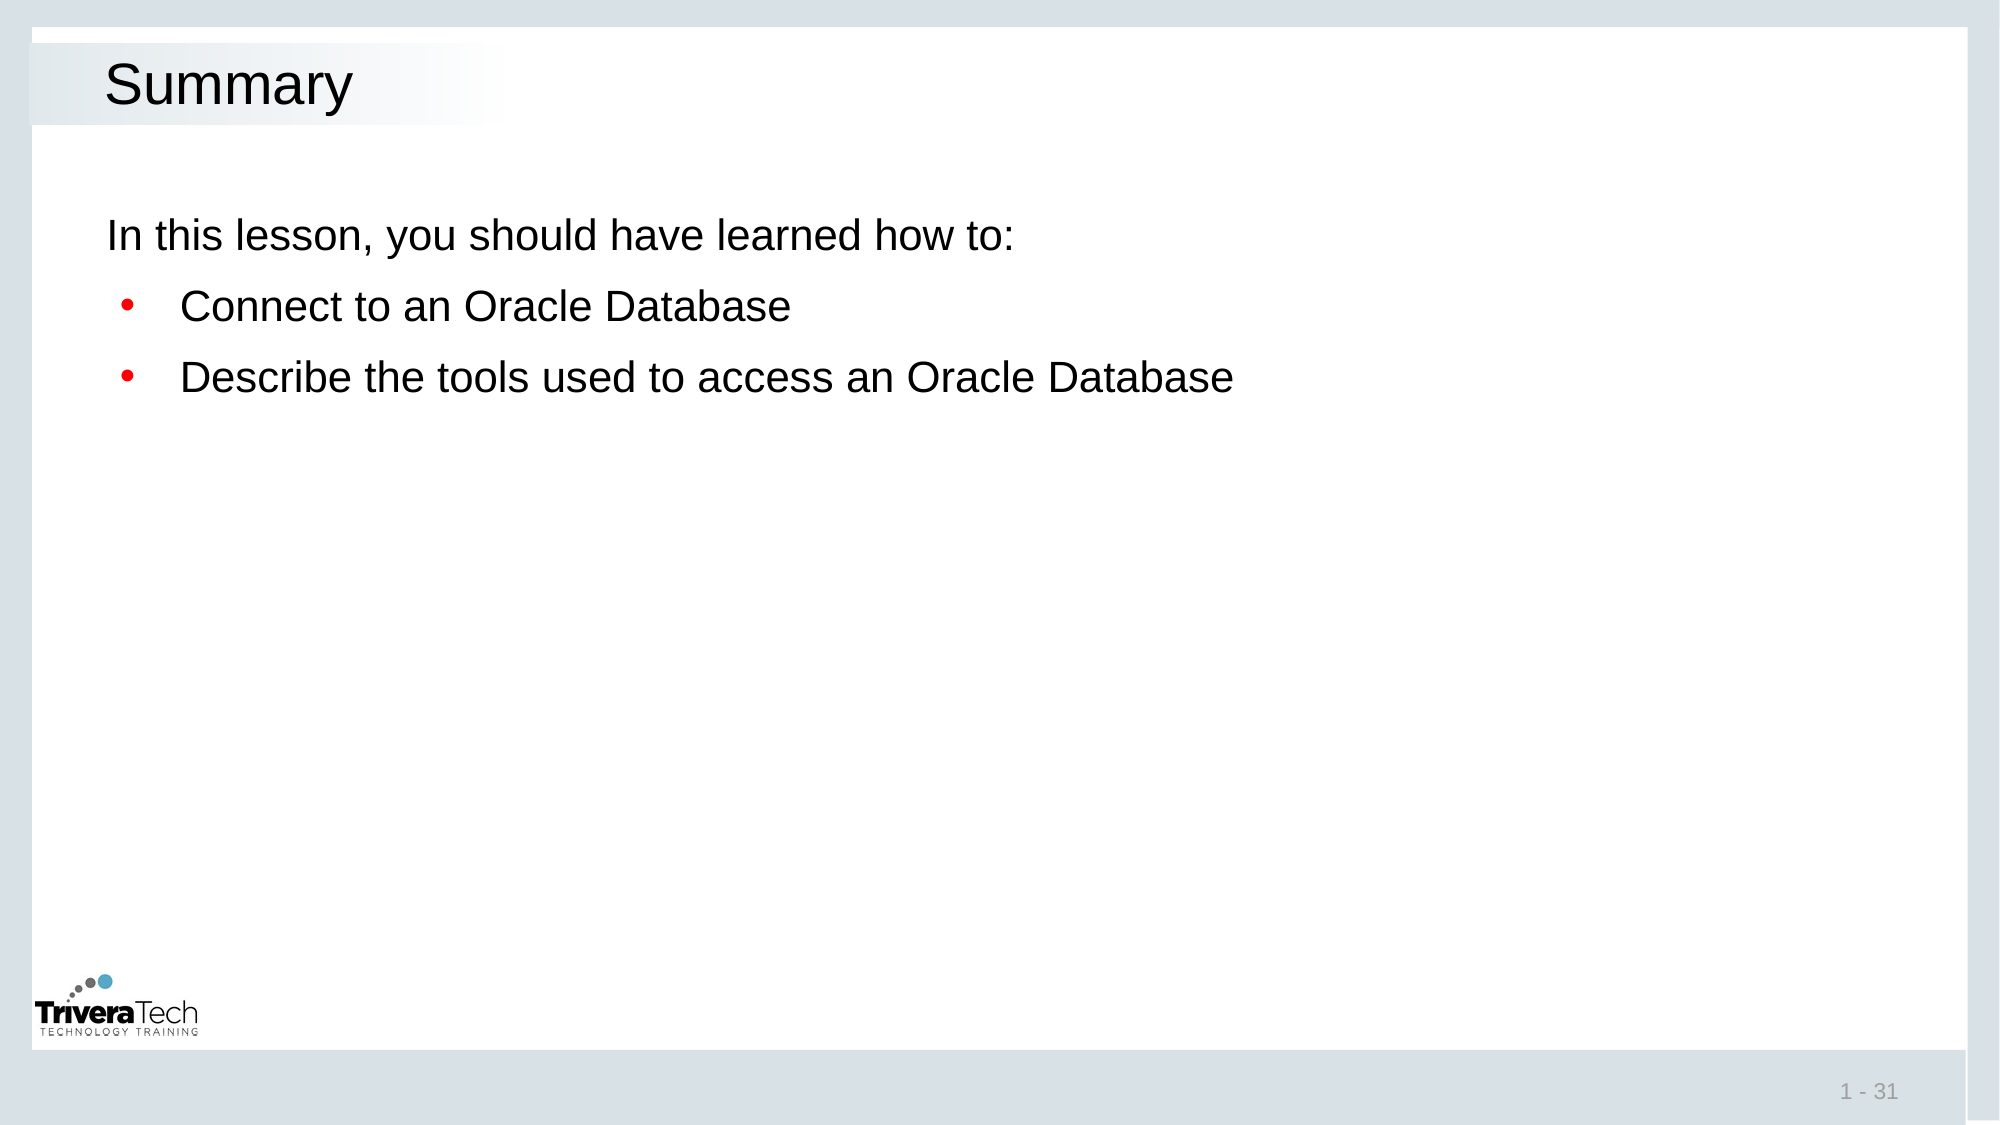

# Summary
In this lesson, you should have learned how to:
Connect to an Oracle Database
Describe the tools used to access an Oracle Database